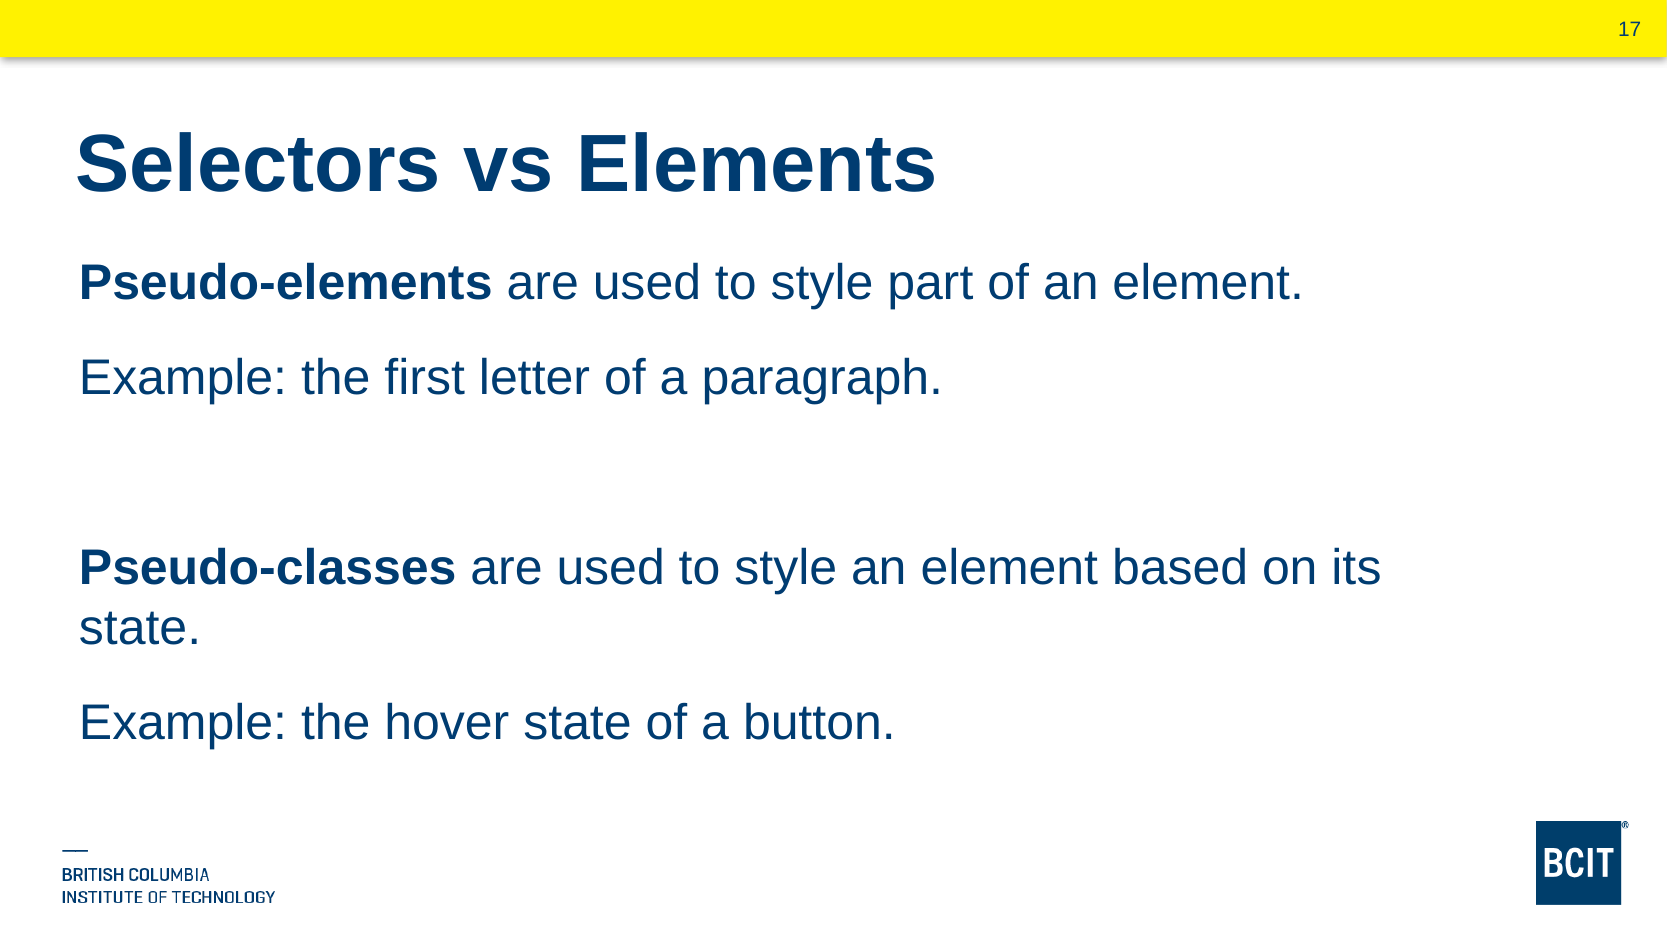

# Selectors vs Elements
Pseudo-elements are used to style part of an element.
Example: the first letter of a paragraph.

Pseudo-classes are used to style an element based on its state.
Example: the hover state of a button.